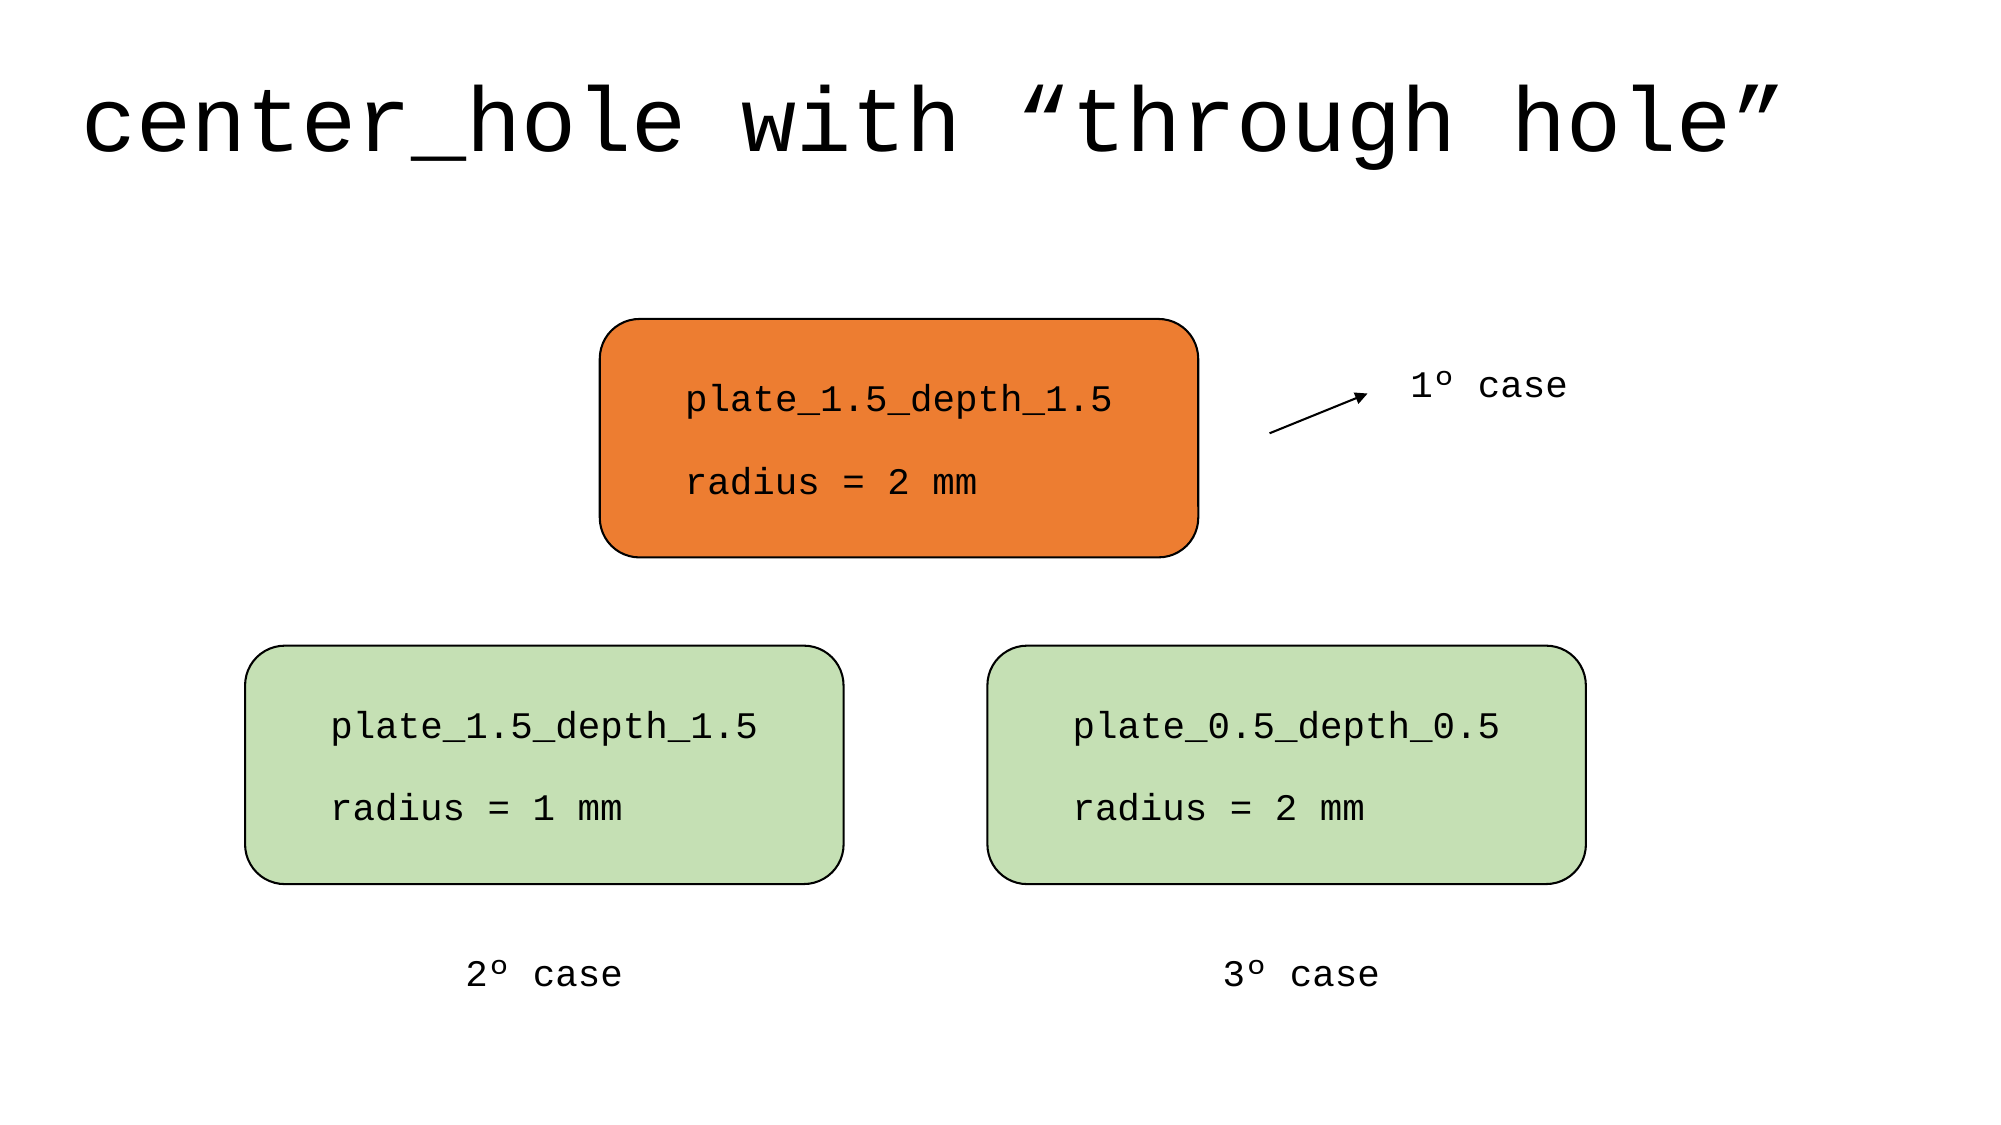

# center_hole with “through hole”

1º case
plate_1.5_depth_1.5
radius = 2 mm

plate_1.5_depth_1.5
plate_0.5_depth_0.5
radius = 1 mm
radius = 2 mm
2º case
3º case